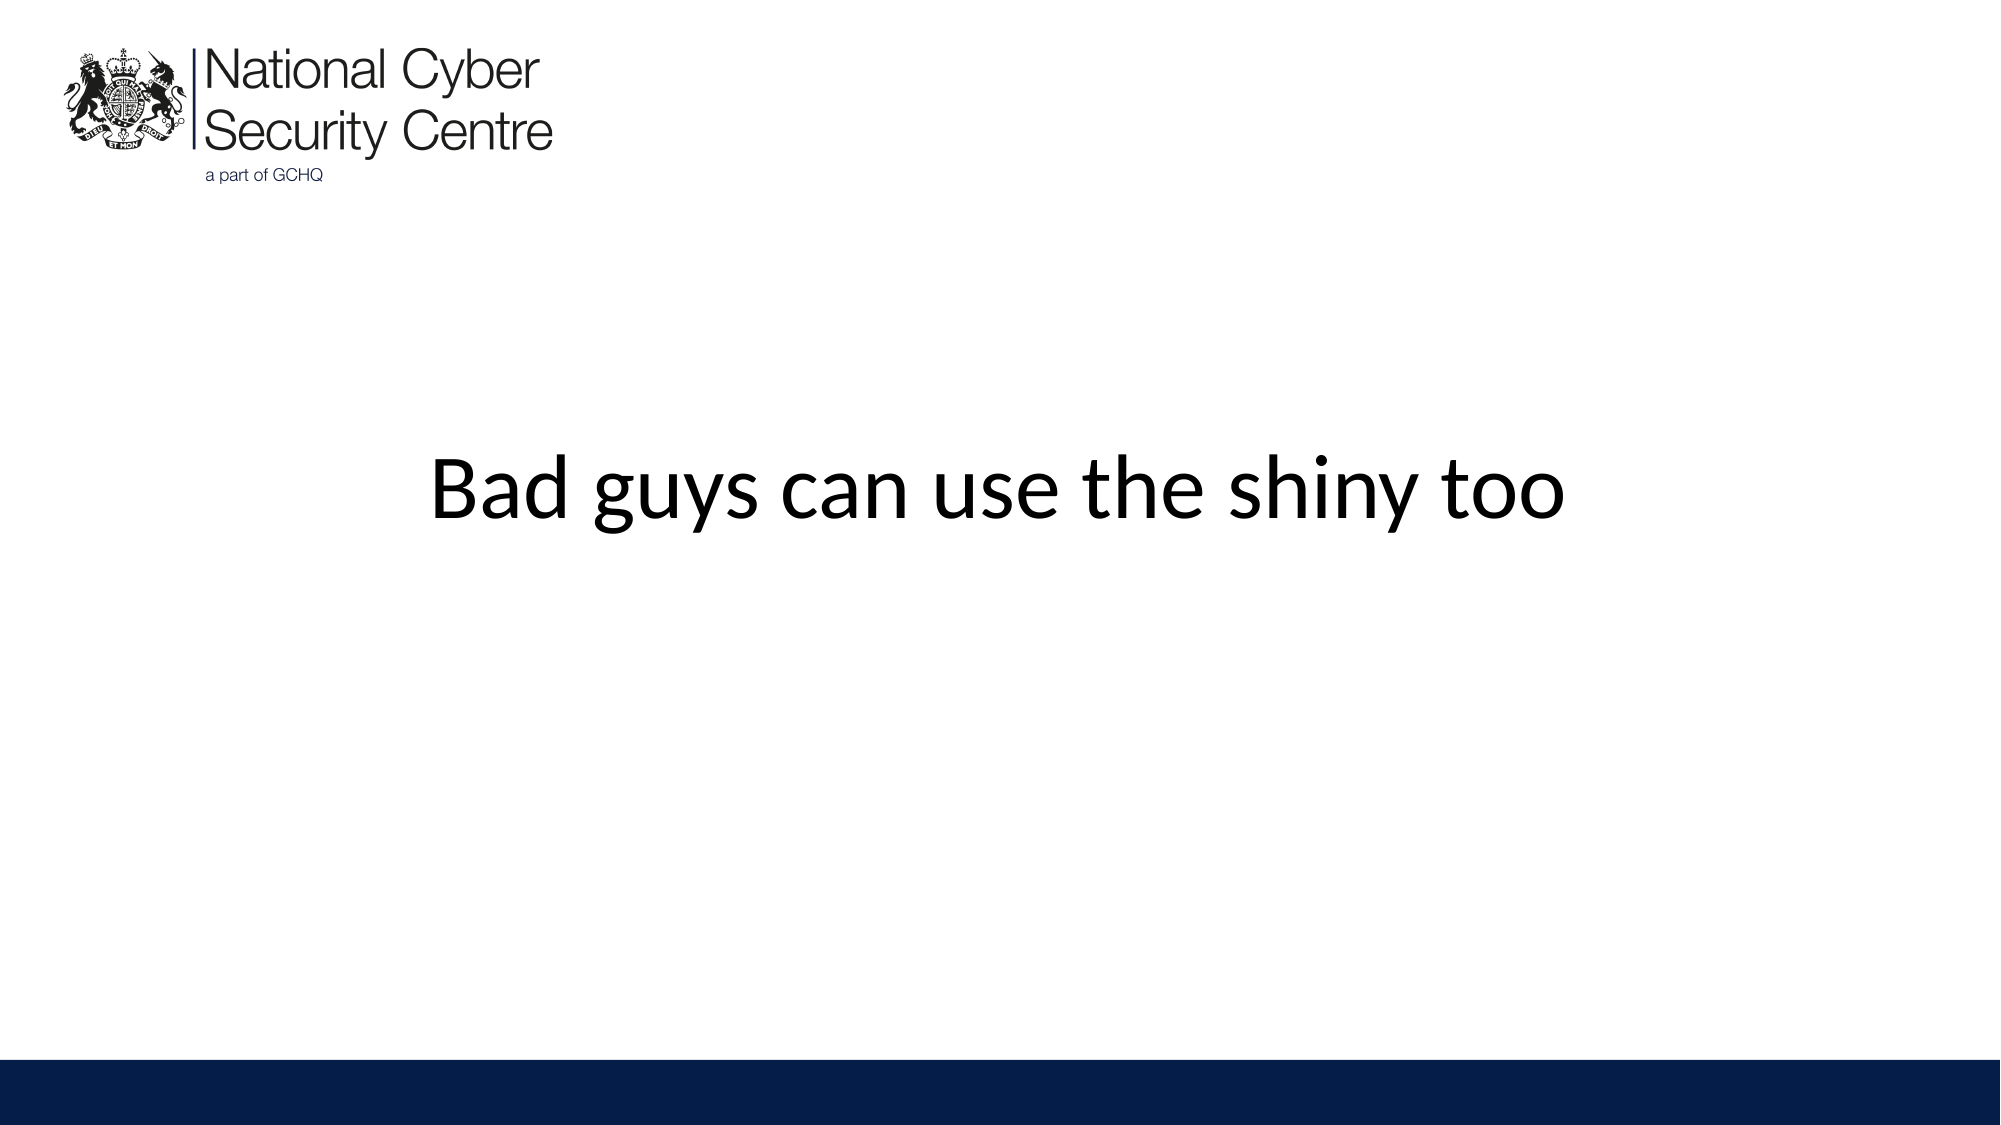

#

Bad guys can use the shiny too